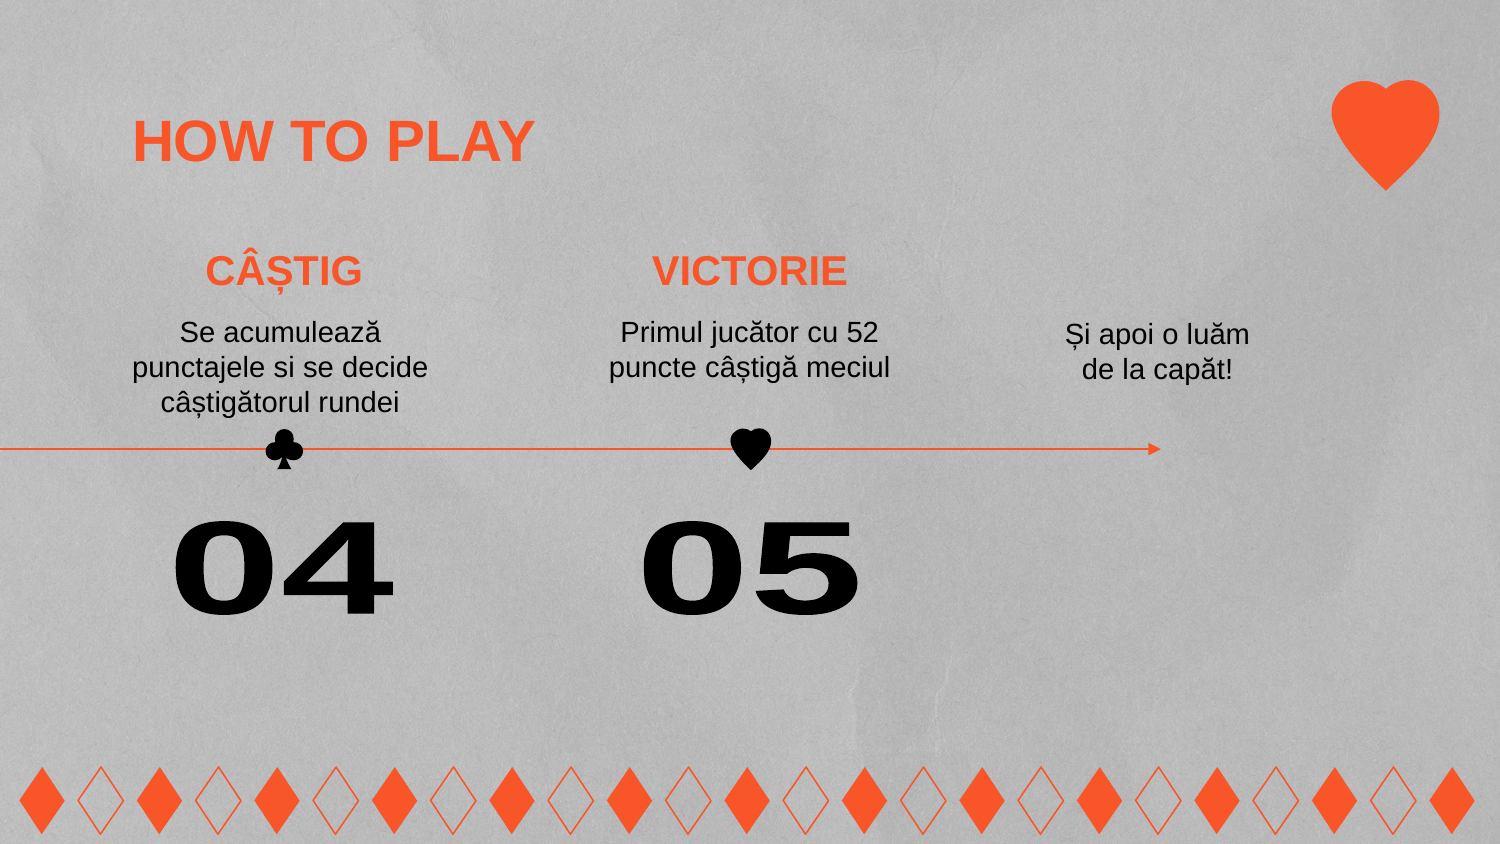

# HOW TO PLAY
CÂȘTIG
VICTORIE
Se acumulează punctajele si se decide câștigătorul rundei
Primul jucător cu 52 puncte câștigă meciul
Și apoi o luăm de la capăt!

04
05